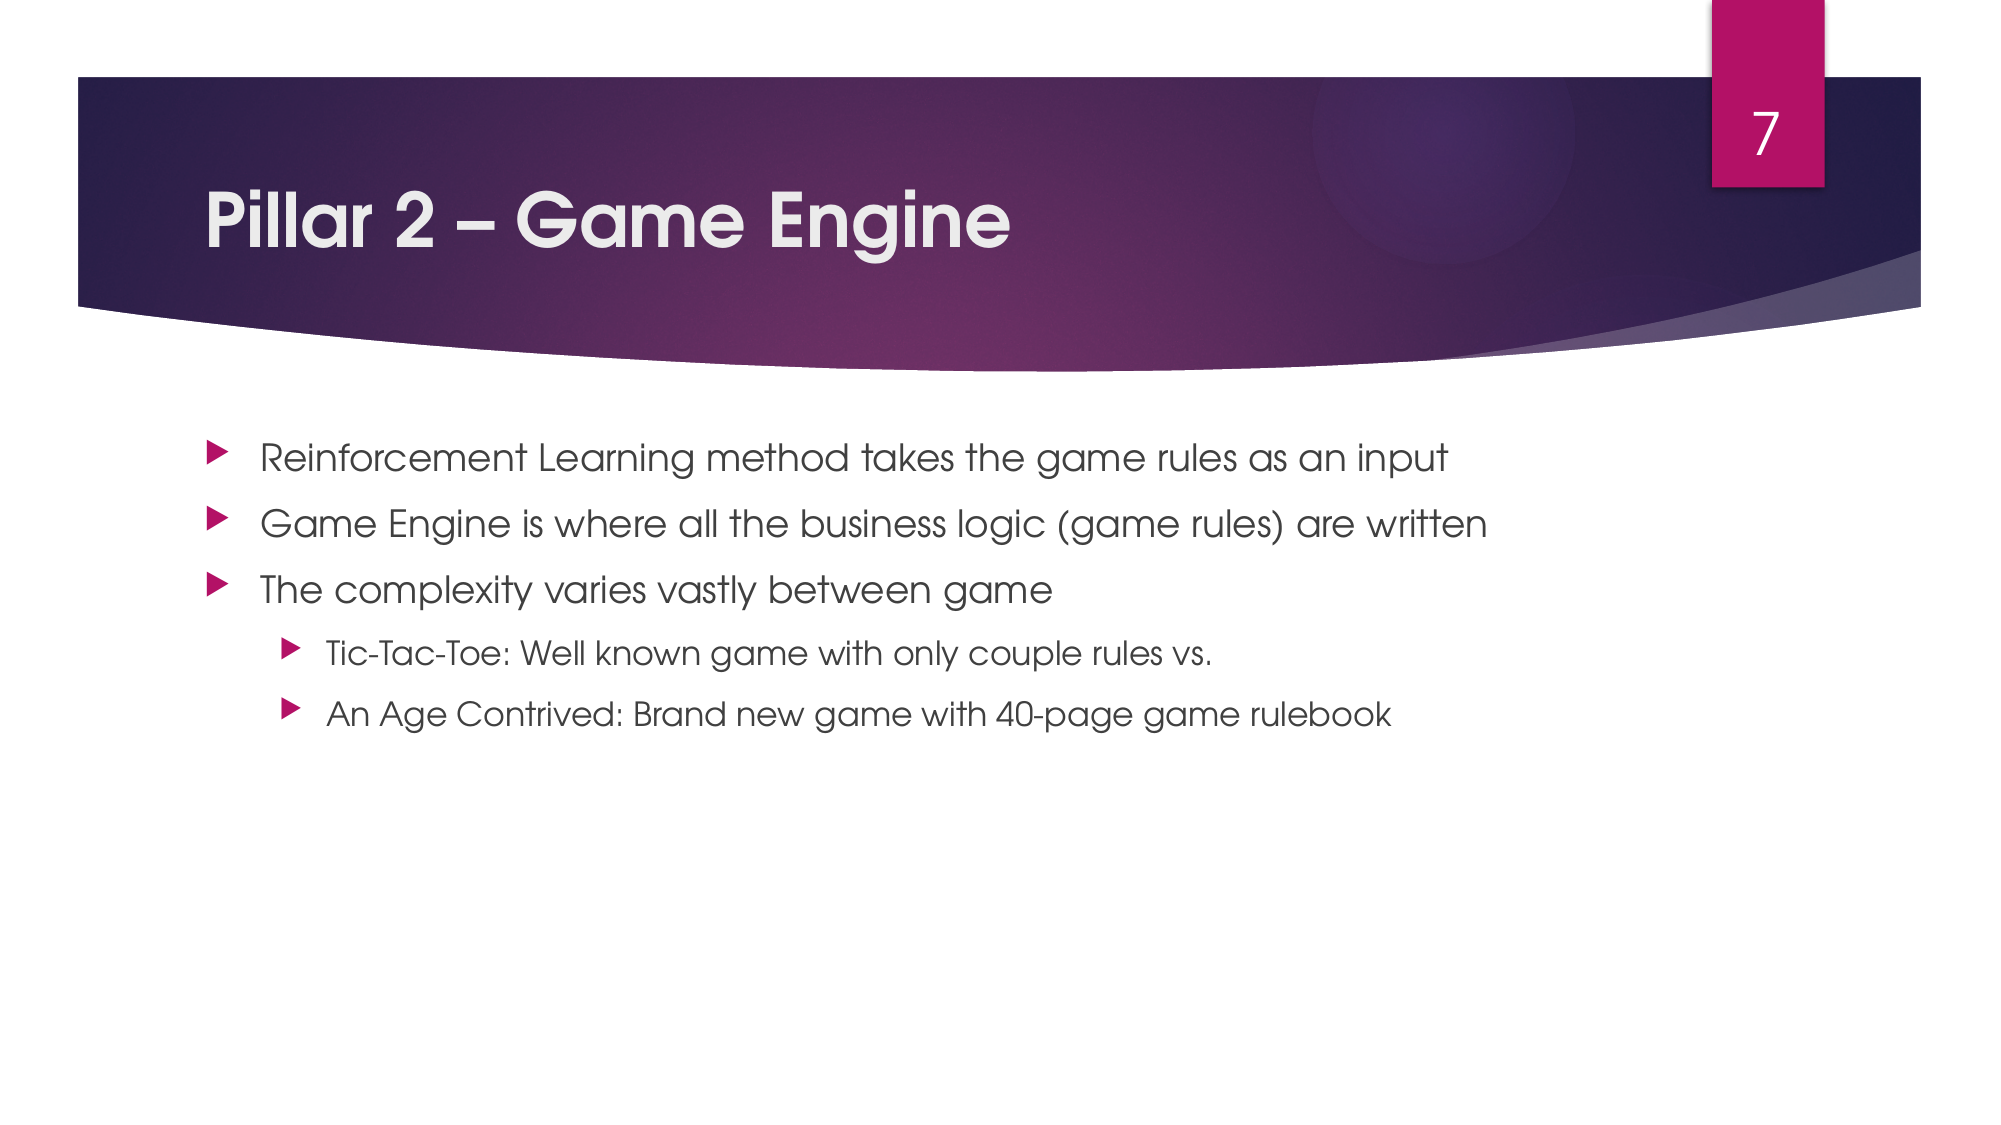

7
# Pillar 2 – Game Engine
Reinforcement Learning method takes the game rules as an input
Game Engine is where all the business logic (game rules) are written
The complexity varies vastly between game
Tic-Tac-Toe: Well known game with only couple rules vs.
An Age Contrived: Brand new game with 40-page game rulebook